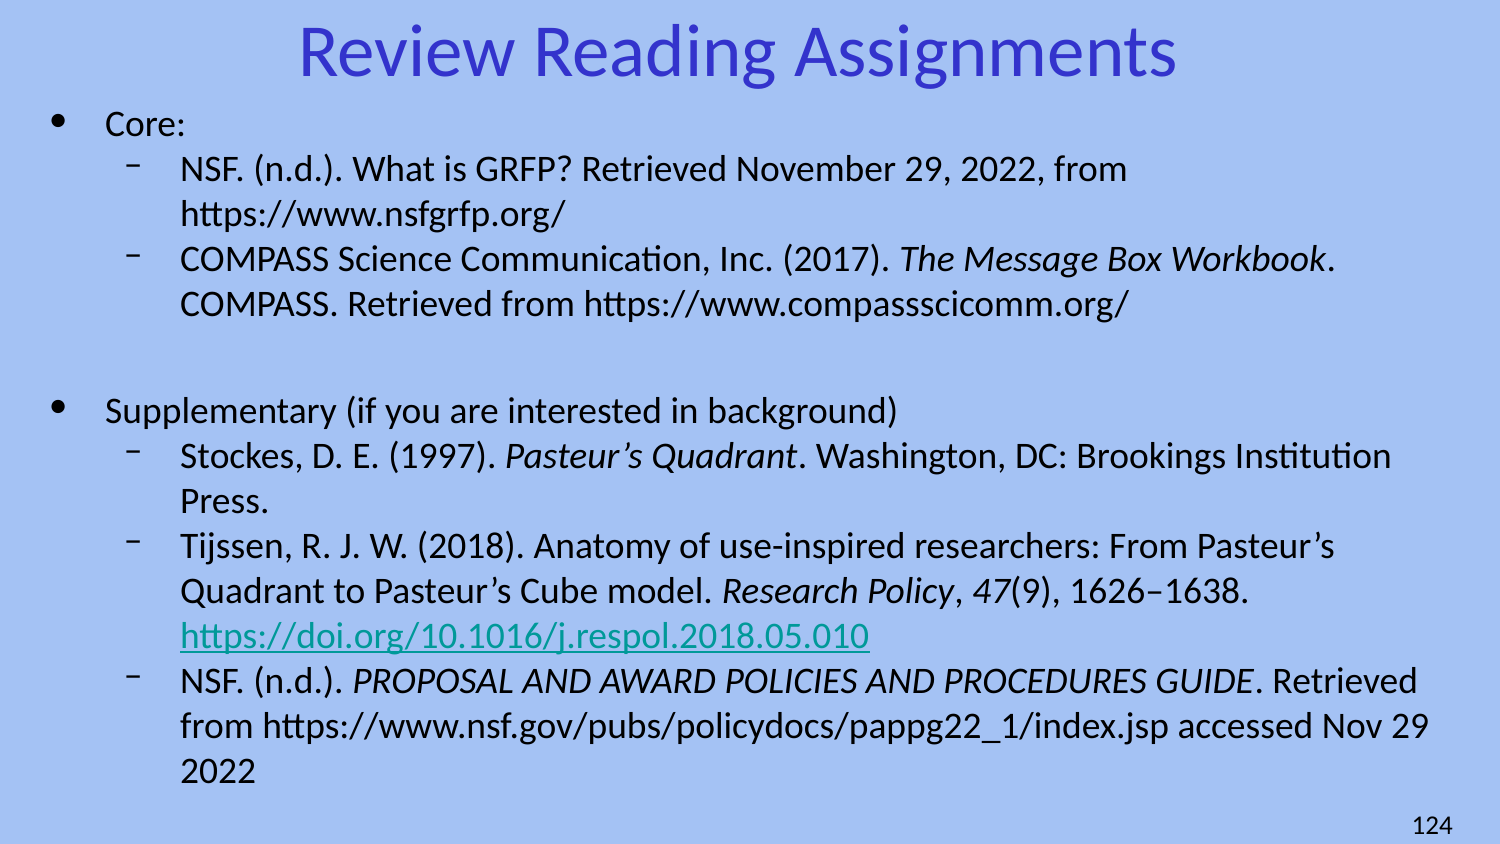

# Review Reading Assignments
Core:
NSF. (n.d.). What is GRFP? Retrieved November 29, 2022, from https://www.nsfgrfp.org/
COMPASS Science Communication, Inc. (2017). The Message Box Workbook. COMPASS. Retrieved from https://www.compassscicomm.org/

Supplementary (if you are interested in background)
Stockes, D. E. (1997). Pasteur’s Quadrant. Washington, DC: Brookings Institution Press.
Tijssen, R. J. W. (2018). Anatomy of use-inspired researchers: From Pasteur’s Quadrant to Pasteur’s Cube model. Research Policy, 47(9), 1626–1638. https://doi.org/10.1016/j.respol.2018.05.010
NSF. (n.d.). PROPOSAL AND AWARD POLICIES AND PROCEDURES GUIDE. Retrieved from https://www.nsf.gov/pubs/policydocs/pappg22_1/index.jsp accessed Nov 29 2022
124